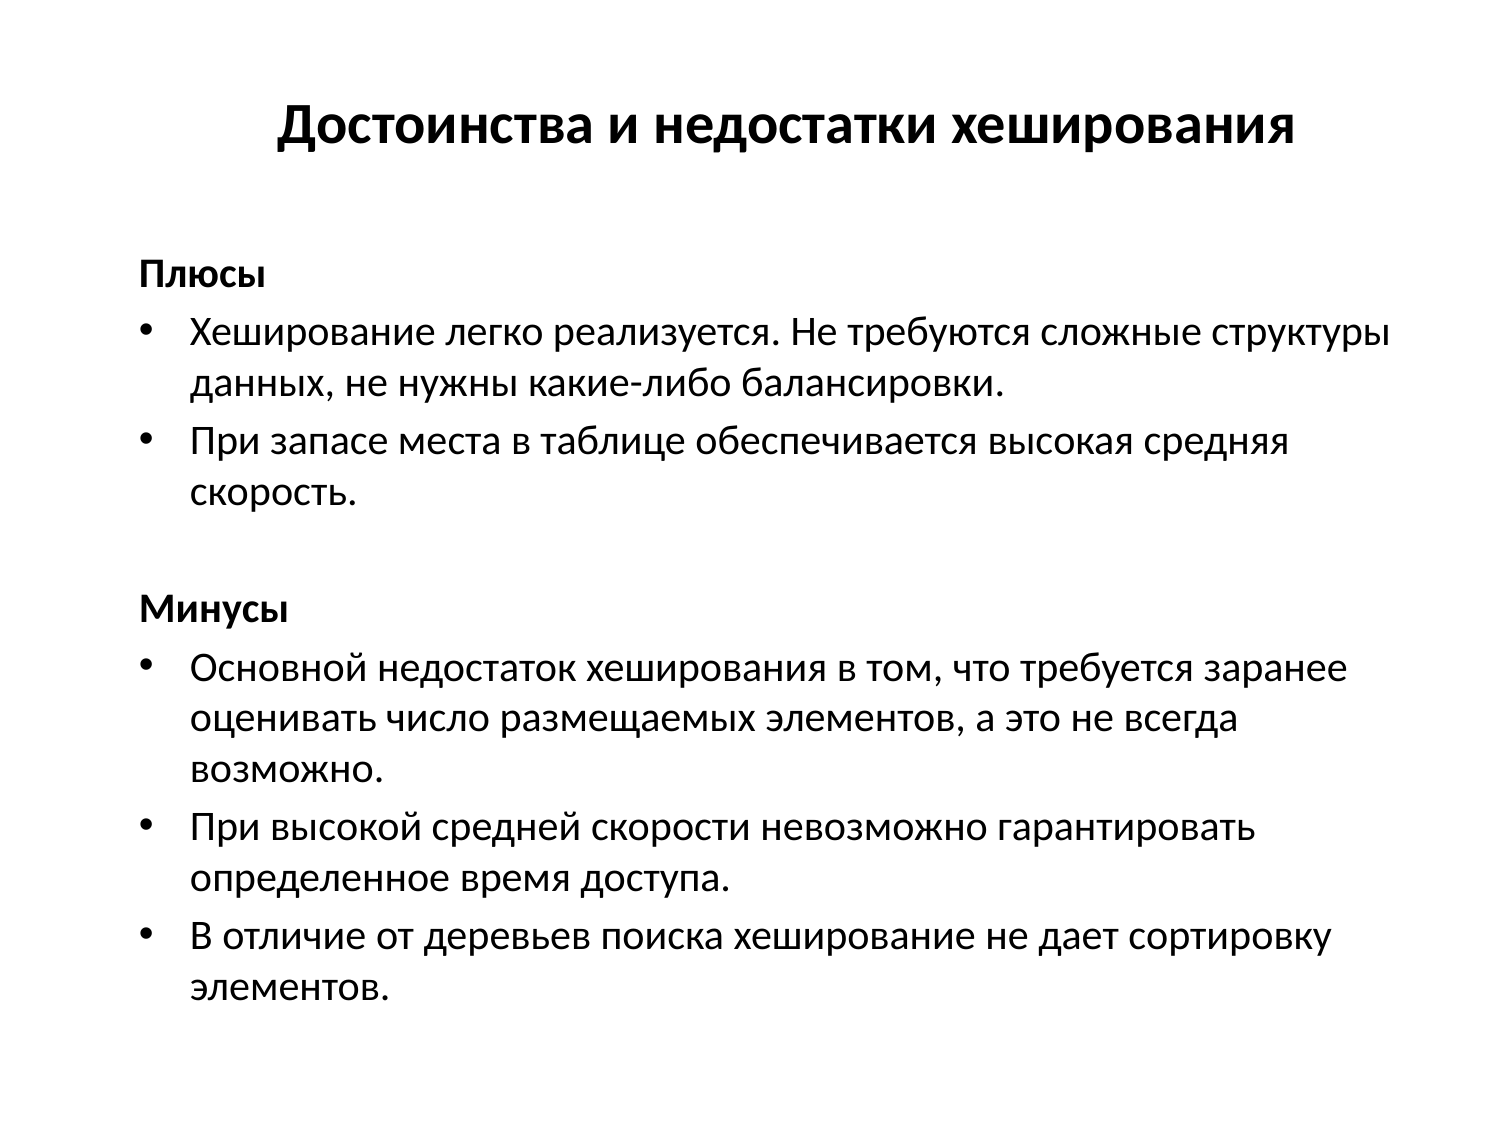

# Достоинства и недостатки хеширования
Плюсы
Хеширование легко реализуется. Не требуются сложные структуры данных, не нужны какие-либо балансировки.
При запасе места в таблице обеспечивается высокая средняя скорость.

Минусы
Основной недостаток хеширования в том, что требуется заранее оценивать число размещаемых элементов, а это не всегда возможно.
При высокой средней скорости невозможно гарантировать определенное время доступа.
В отличие от деревьев поиска хеширование не дает сортировку элементов.